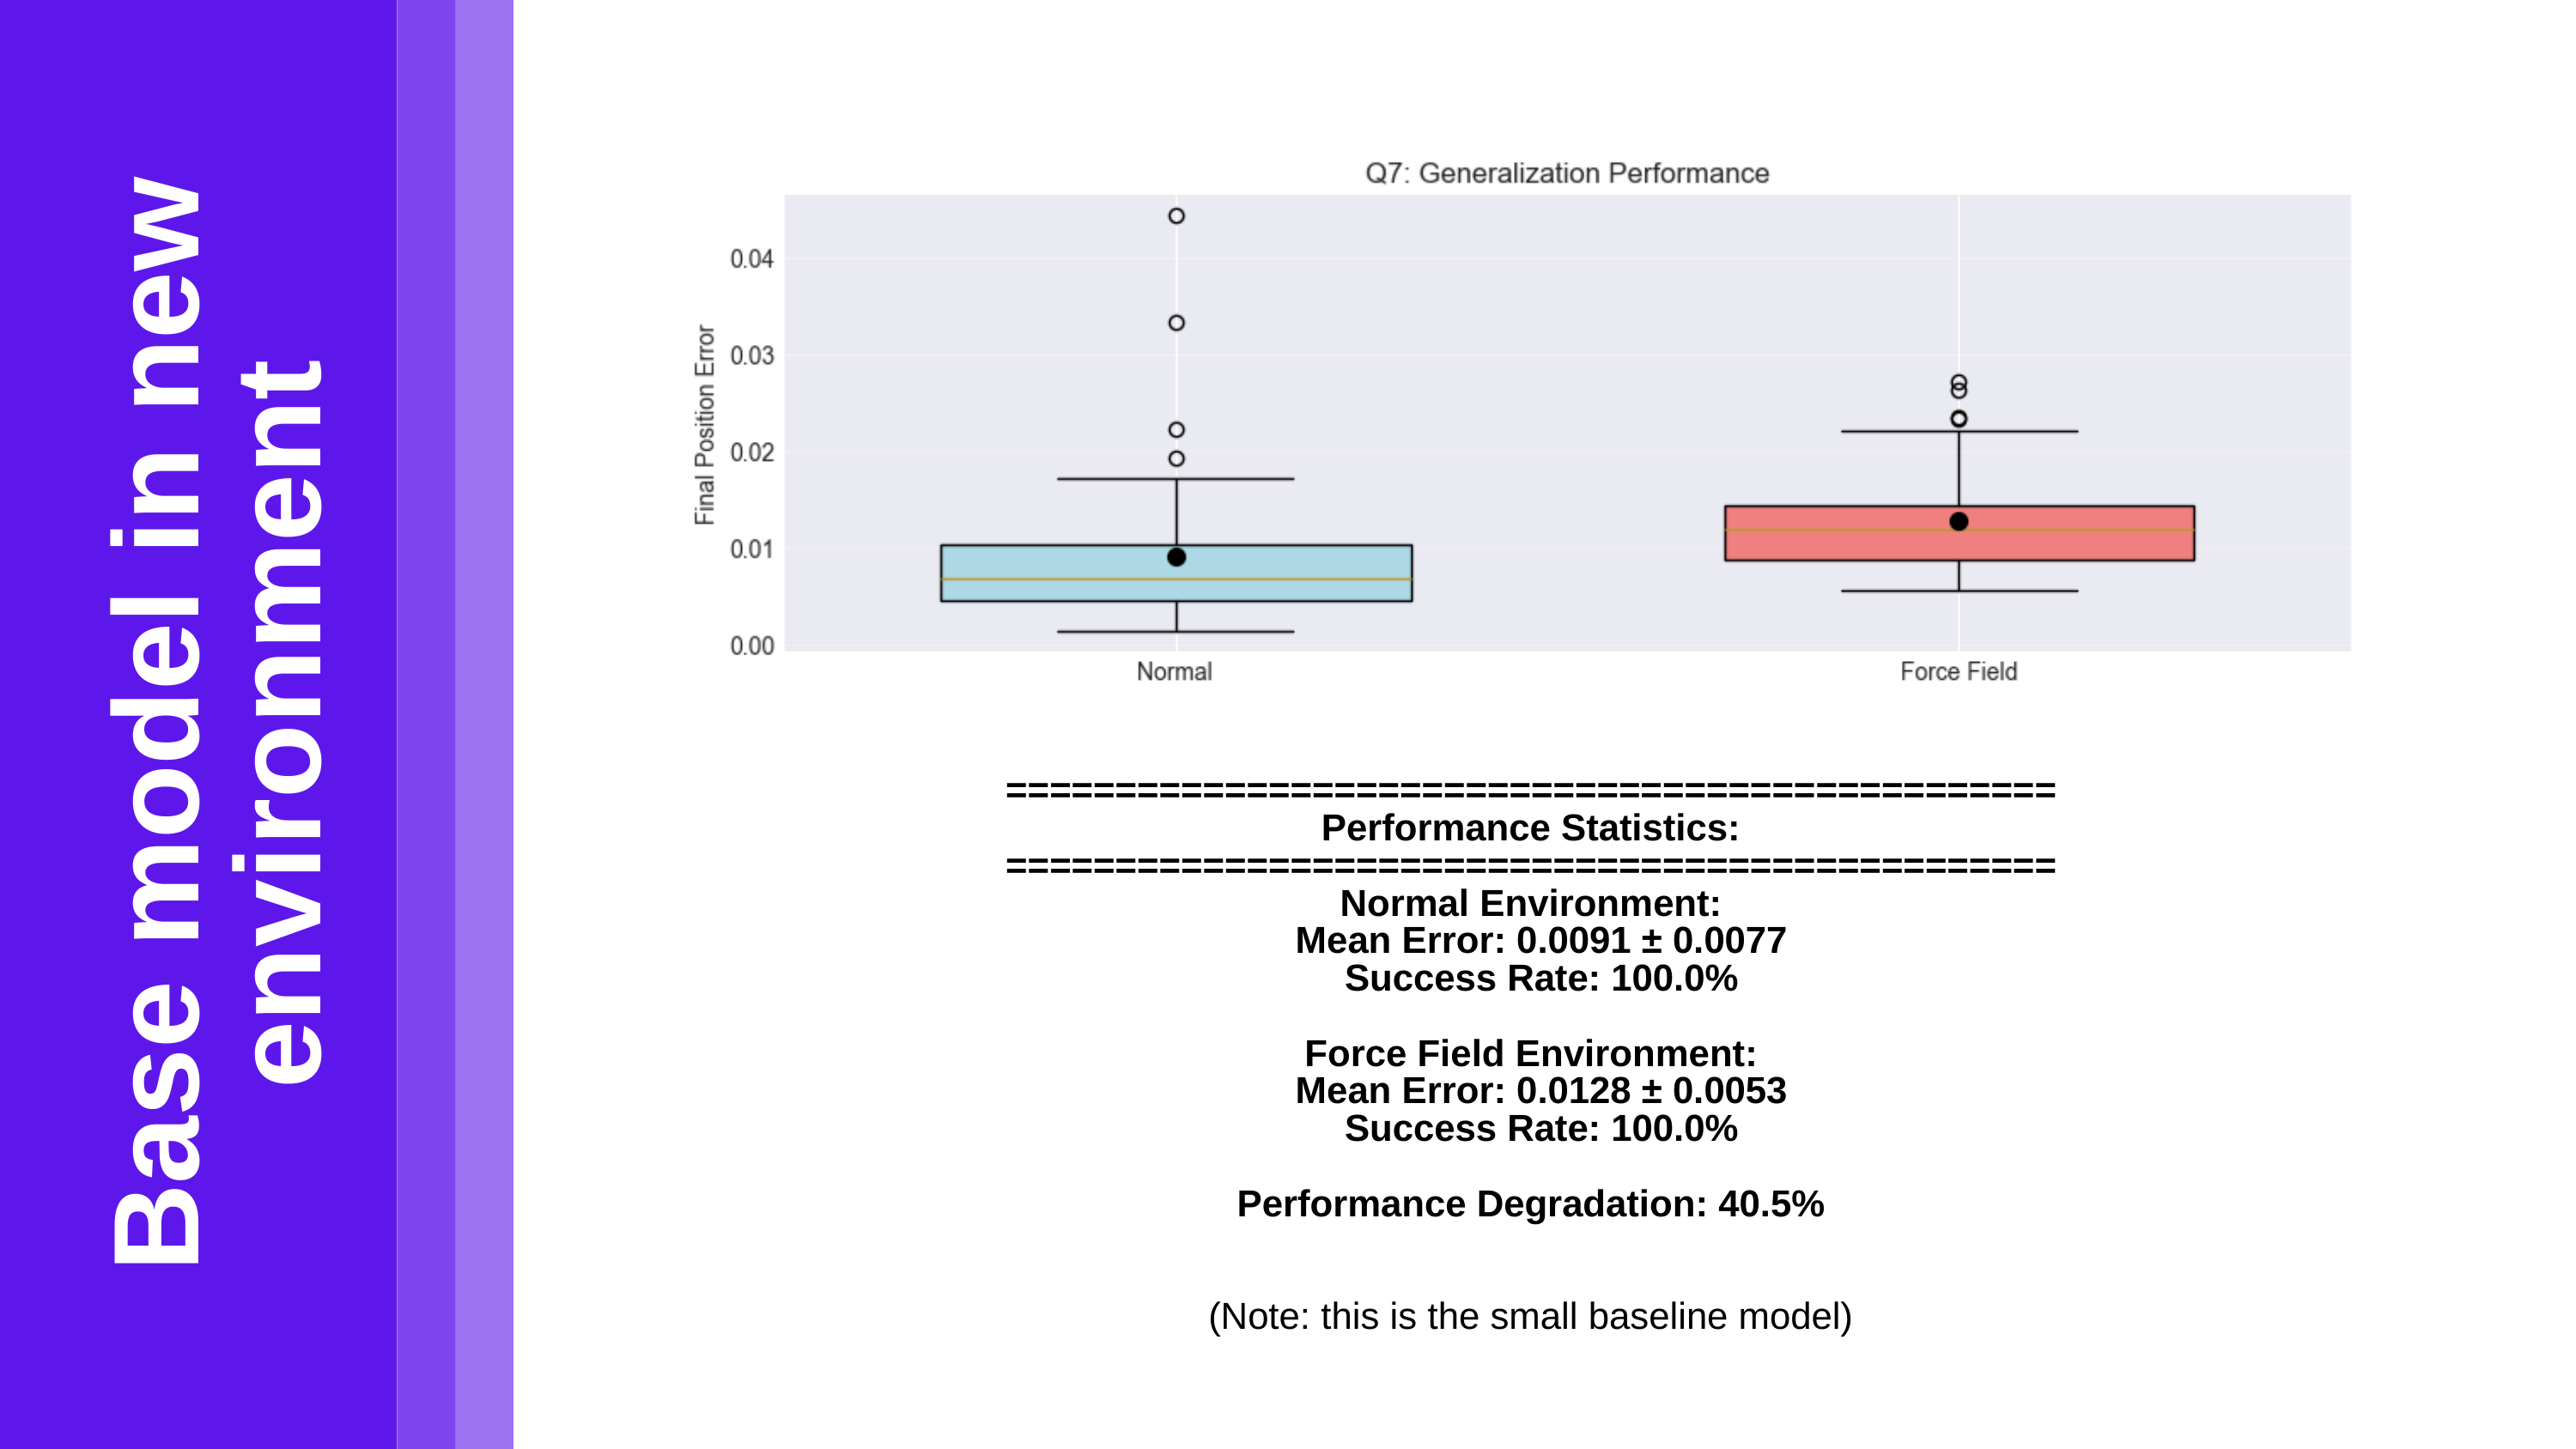

Base model in new environment
================================================
Performance Statistics:
================================================
Normal Environment:
  Mean Error: 0.0091 ± 0.0077
  Success Rate: 100.0%

Force Field Environment:
  Mean Error: 0.0128 ± 0.0053
  Success Rate: 100.0%

Performance Degradation: 40.5%

(Note: this is the small baseline model)